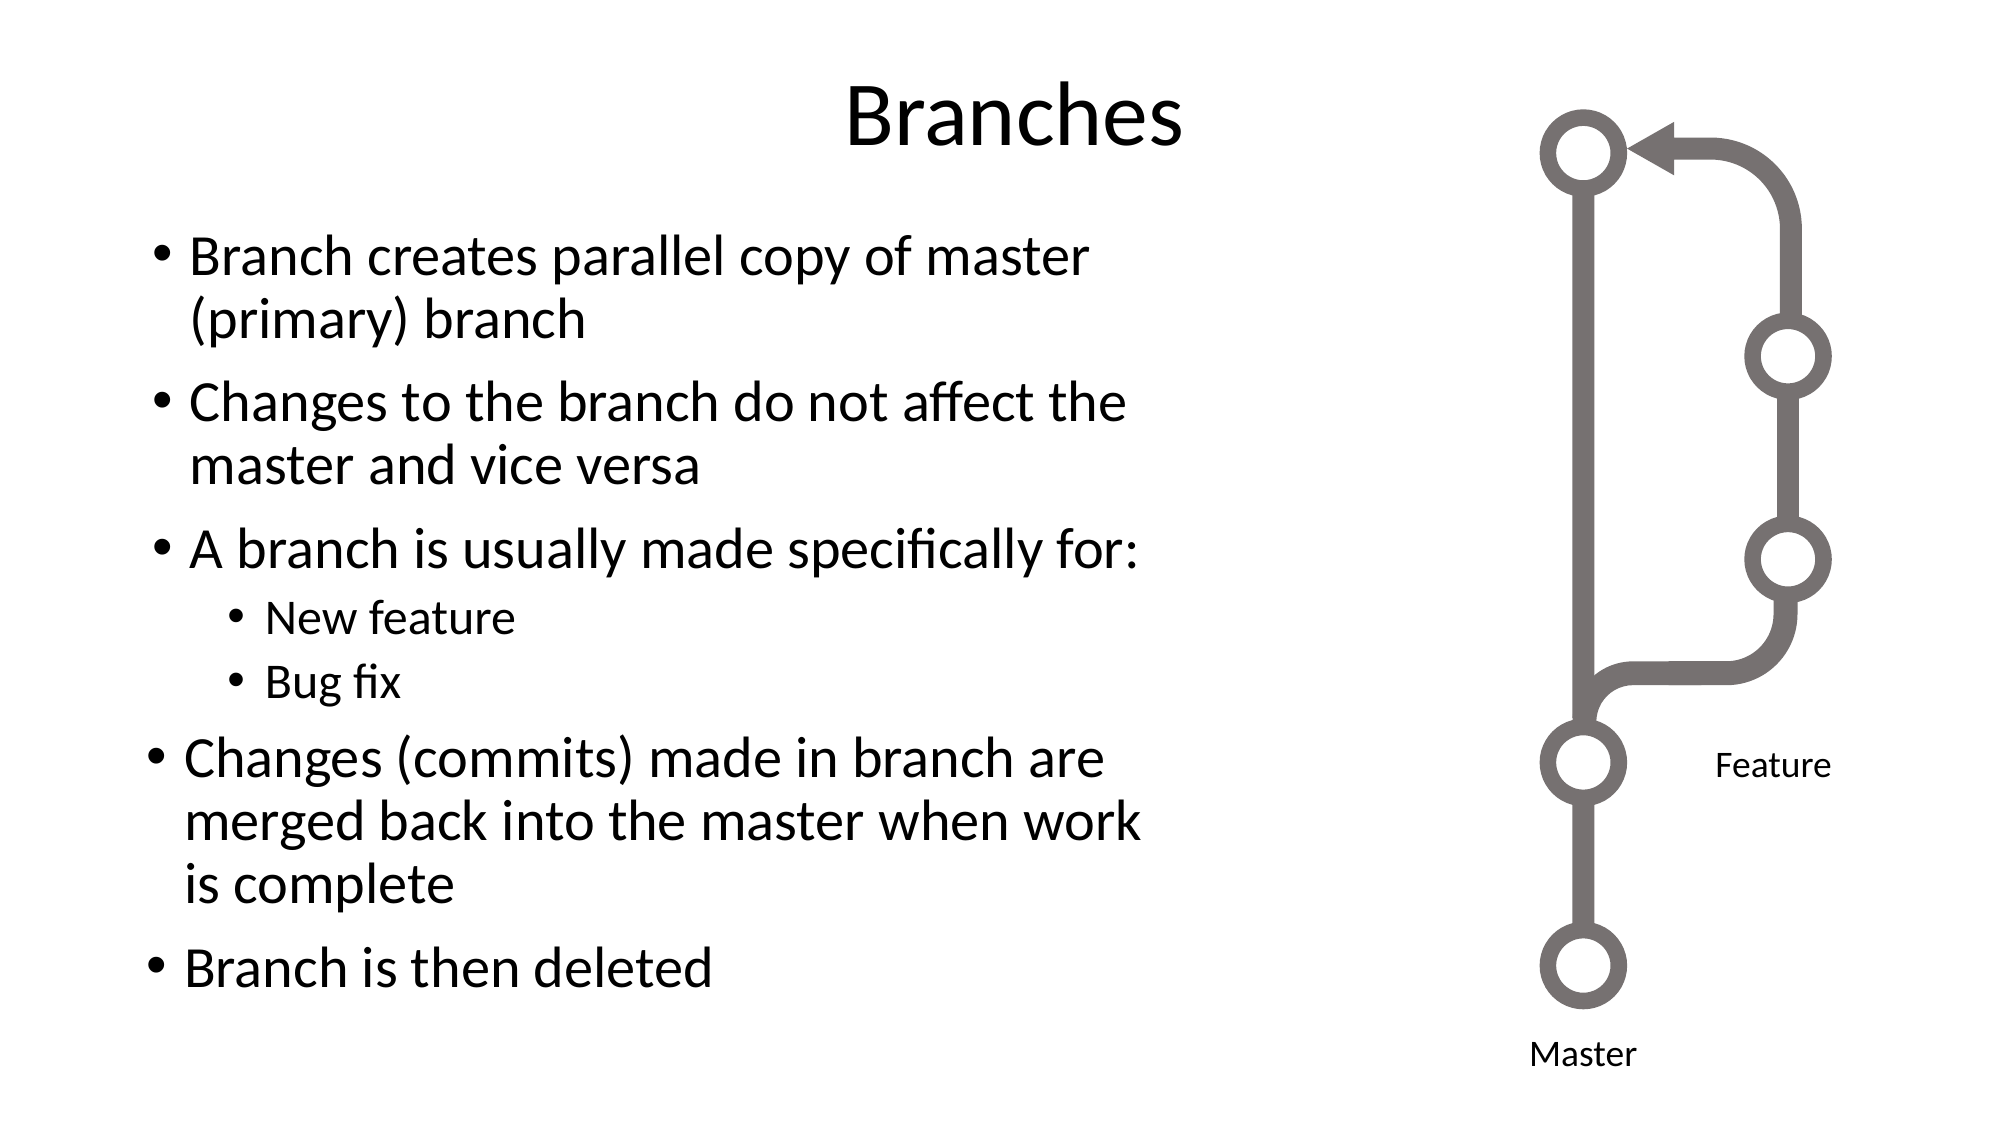

# Branches

Branch creates parallel copy of master (primary) branch

Changes to the branch do not affect the master and vice versa
A branch is usually made specifically for:
New feature
Bug fix

Changes (commits) made in branch are merged back into the master when work is complete
Branch is then deleted

Branch
Feature

Master